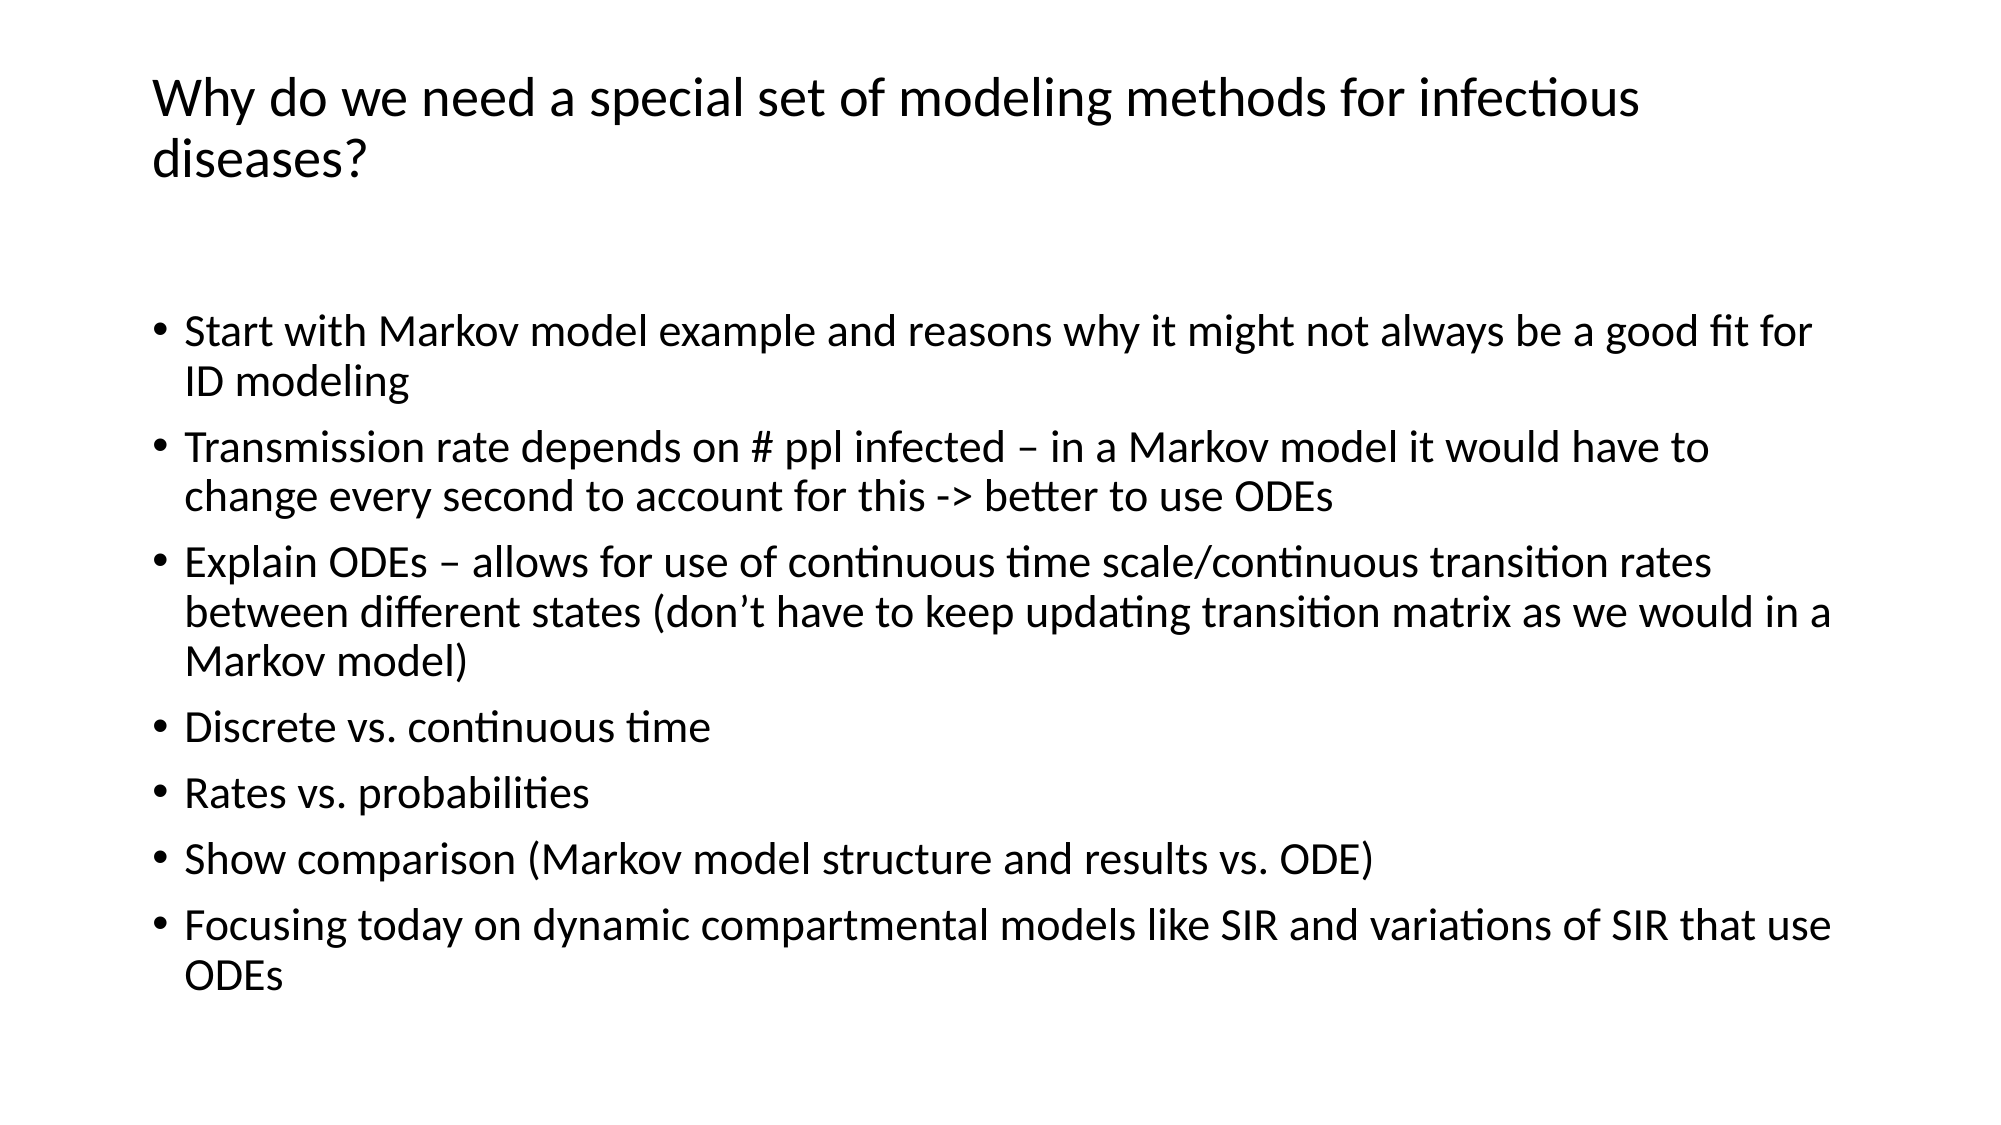

# Why do we need a special set of modeling methods for infectious diseases?
Start with Markov model example and reasons why it might not always be a good fit for ID modeling
Transmission rate depends on # ppl infected – in a Markov model it would have to change every second to account for this -> better to use ODEs
Explain ODEs – allows for use of continuous time scale/continuous transition rates between different states (don’t have to keep updating transition matrix as we would in a Markov model)
Discrete vs. continuous time
Rates vs. probabilities
Show comparison (Markov model structure and results vs. ODE)
Focusing today on dynamic compartmental models like SIR and variations of SIR that use ODEs